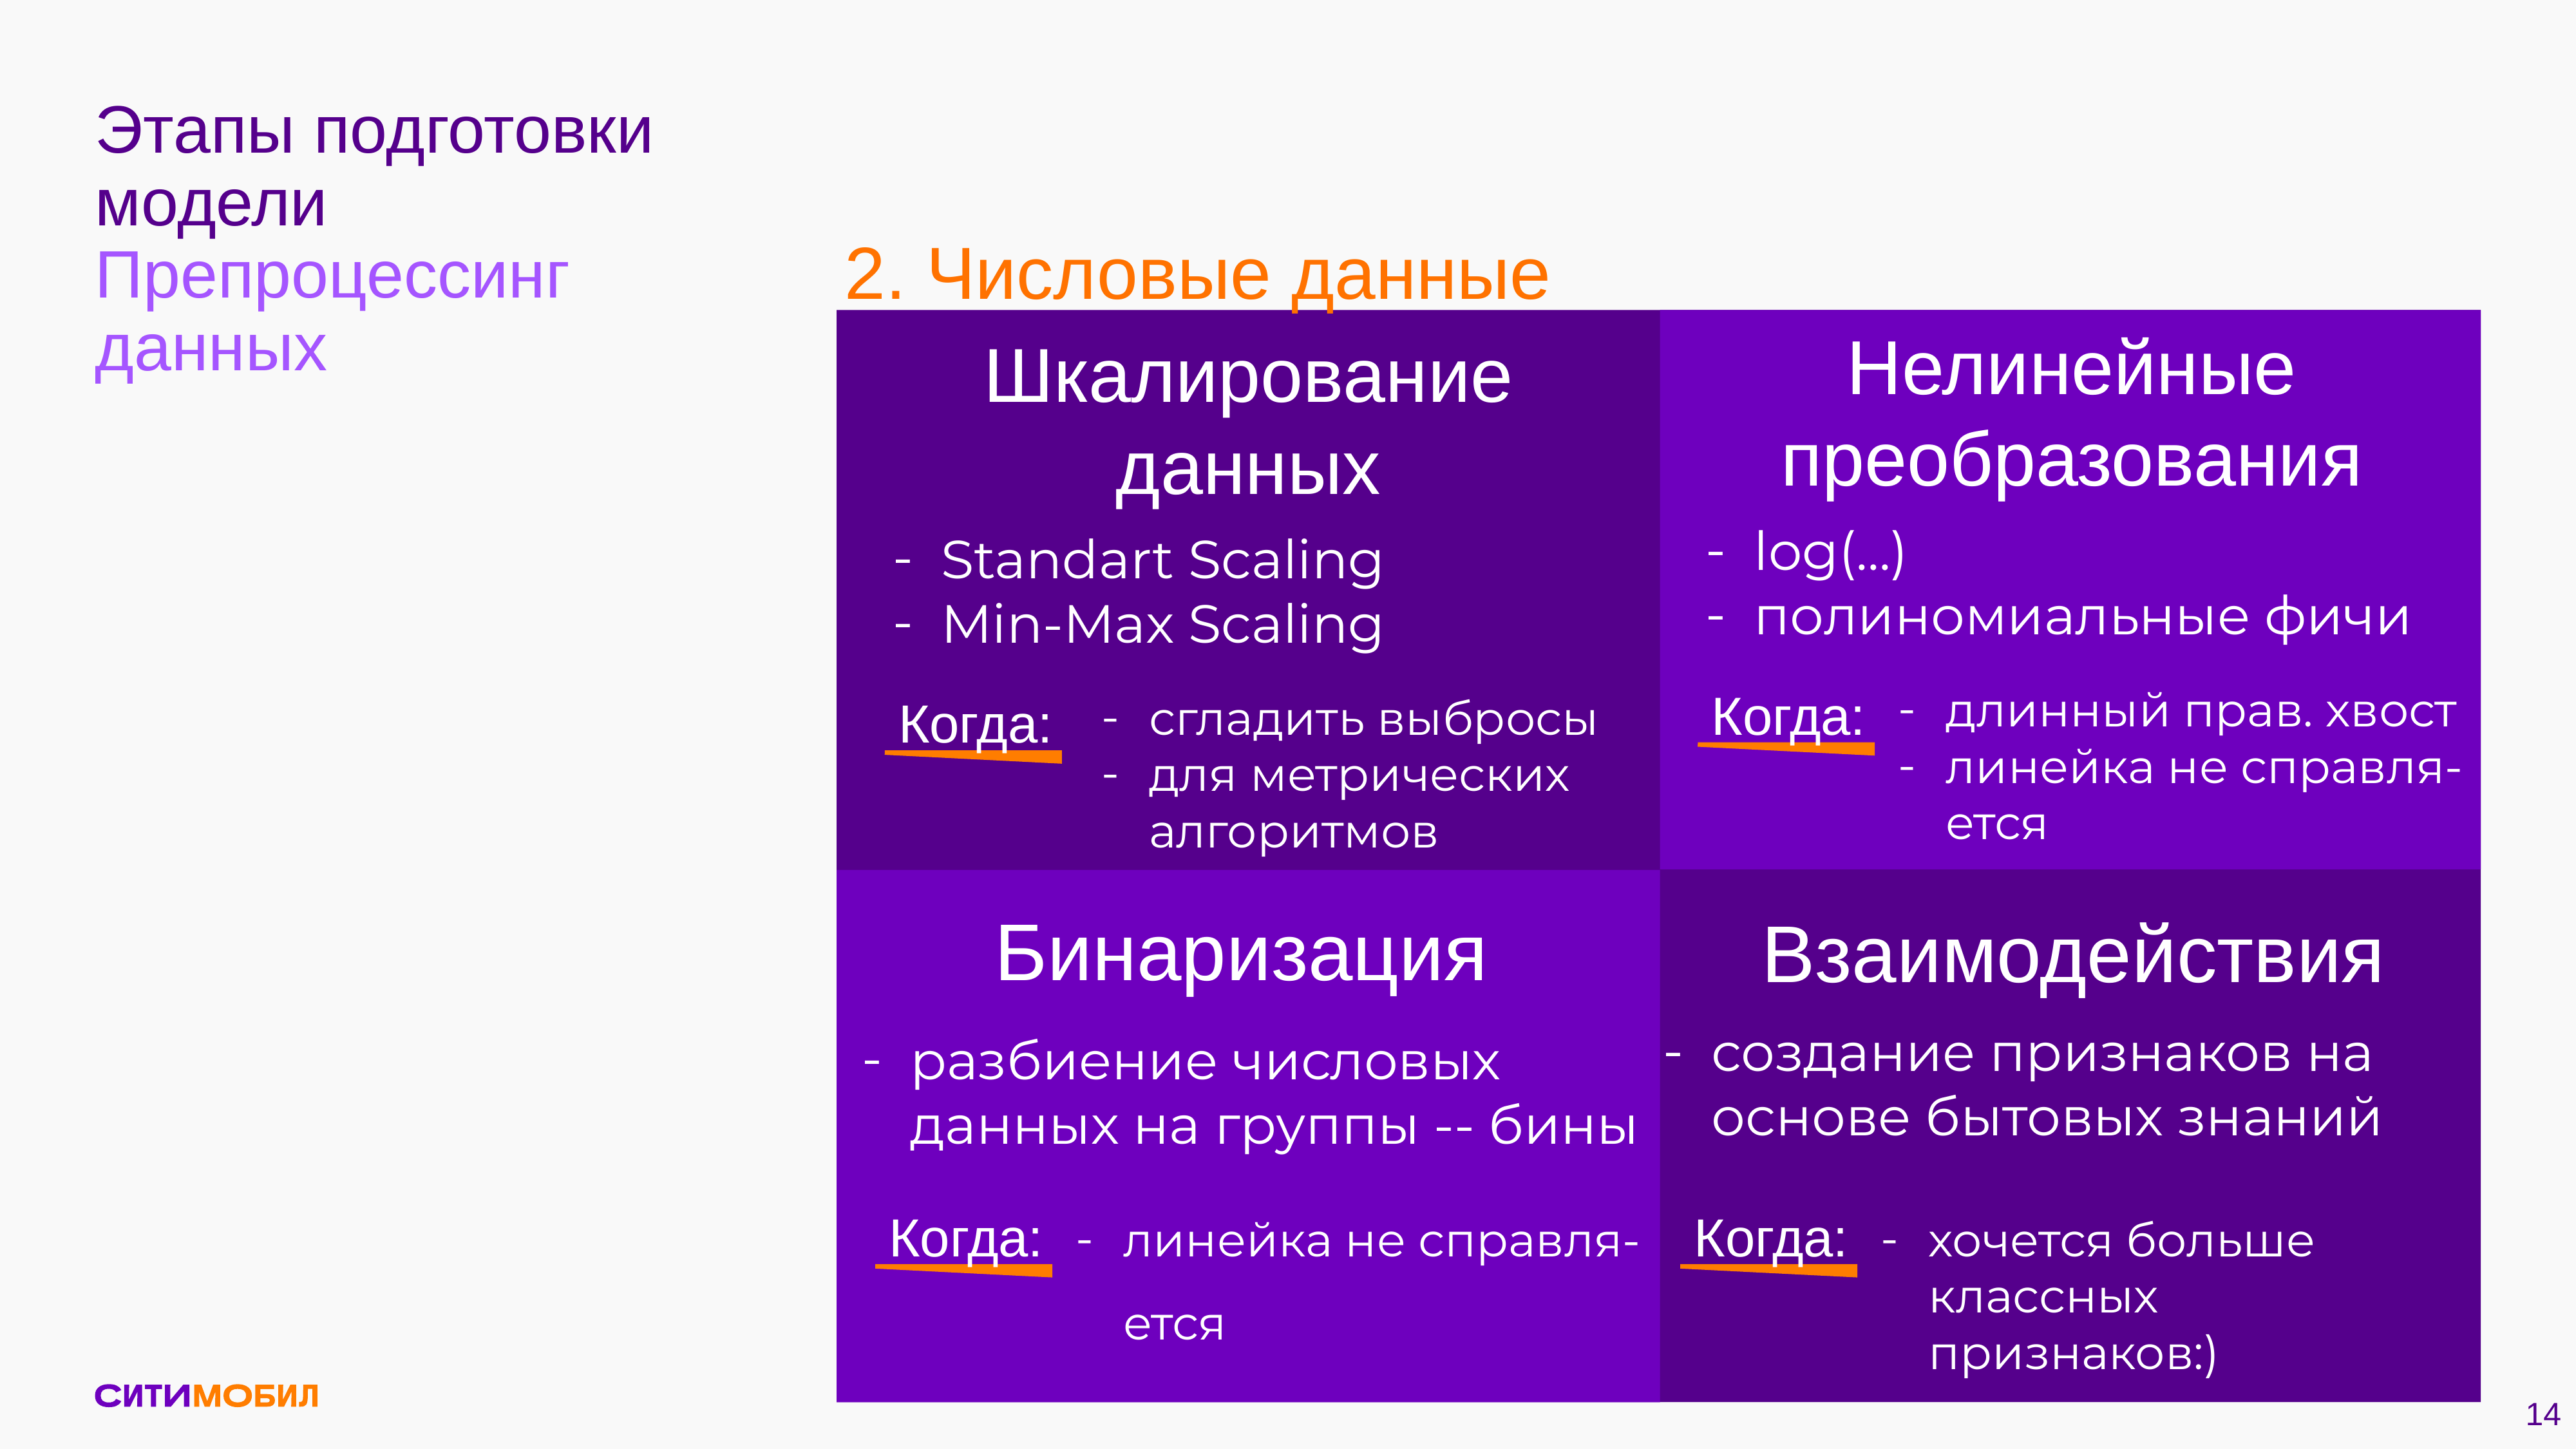

# Этапы подготовки модели
Препроцессинг данных
2. Числовые данные

Нелинейные преобразования
Шкалирование данных
log(...)
полиномиальные фичи
Standart Scaling
Min-Max Scaling
длинный прав. хвост
линейка не справля- ется
Когда:
сгладить выбросы
для метрических алгоритмов
Когда:

Бинаризация
Взаимодействия
создание признаков на основе бытовых знаний
разбиение числовых данных на группы -- бины
Когда:
Когда:
линейка не справля-
ется
хочется больше классных признаков:)

14